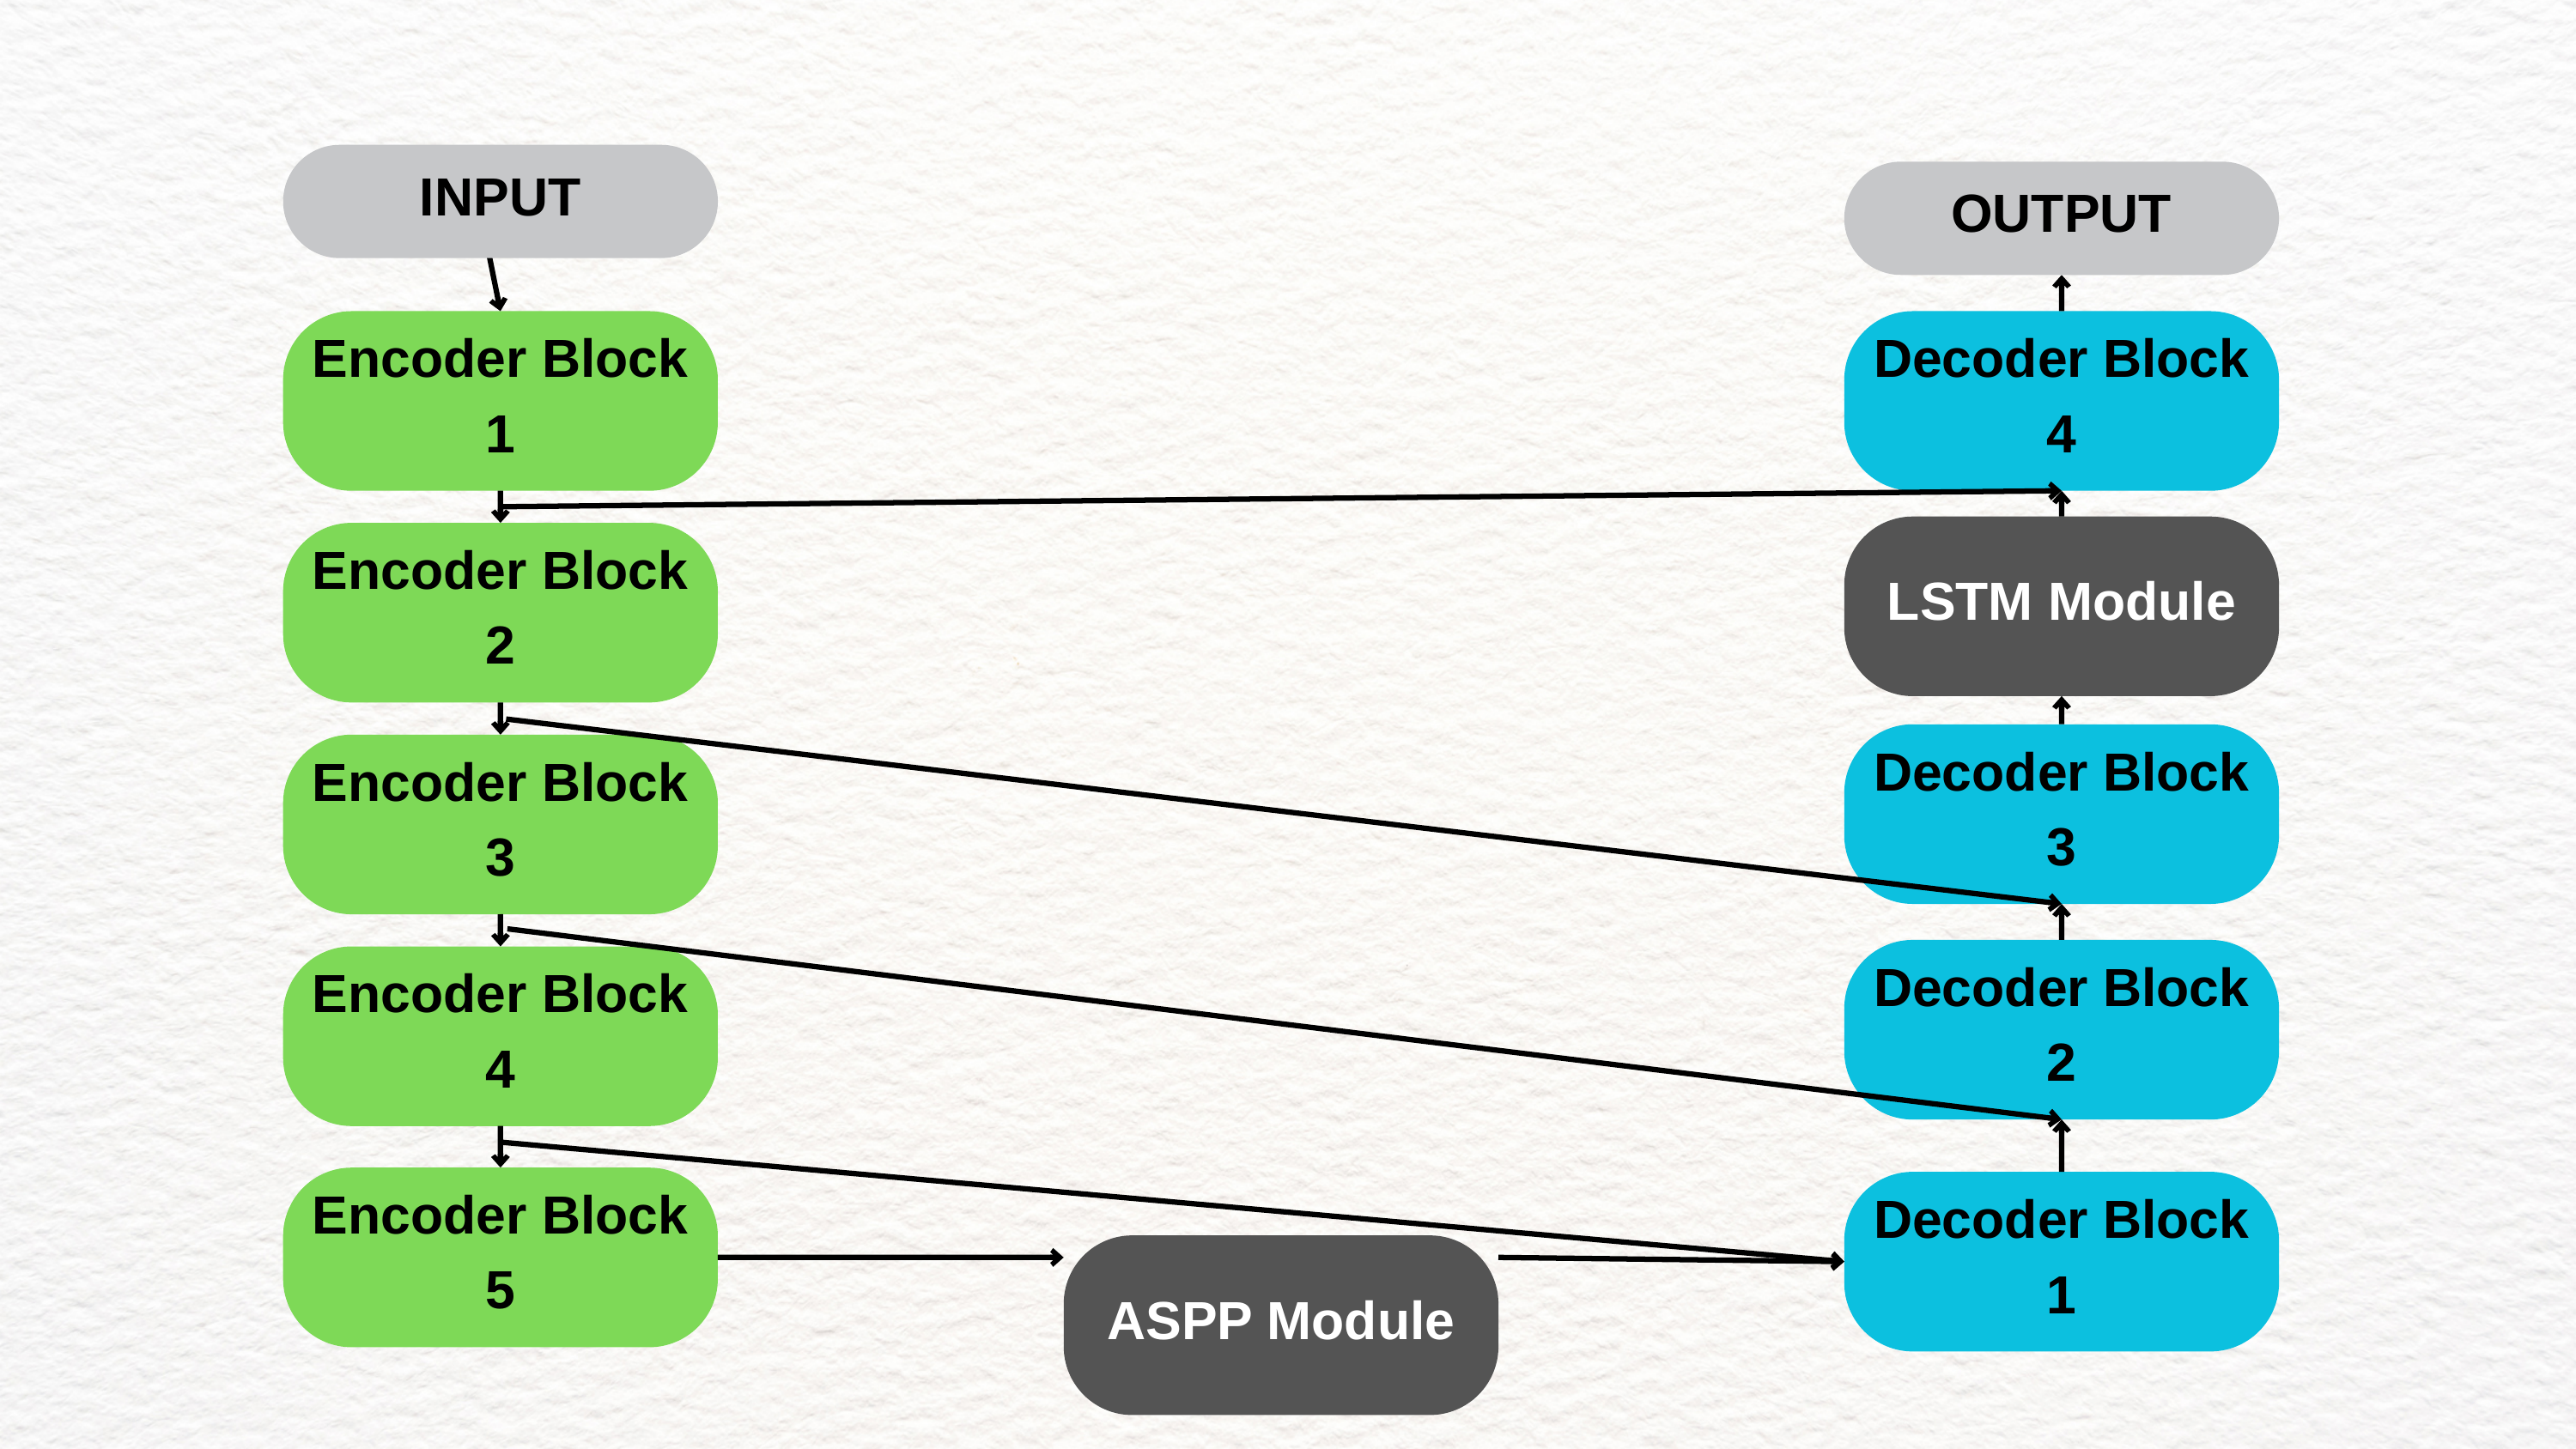

INPUT

OUTPUT

Encoder Block 1

Decoder Block 4

LSTM Module

Encoder Block 2

Decoder Block 3

Encoder Block 3

Decoder Block 2

Encoder Block 4

Encoder Block 5

Decoder Block 1
ASPP Module